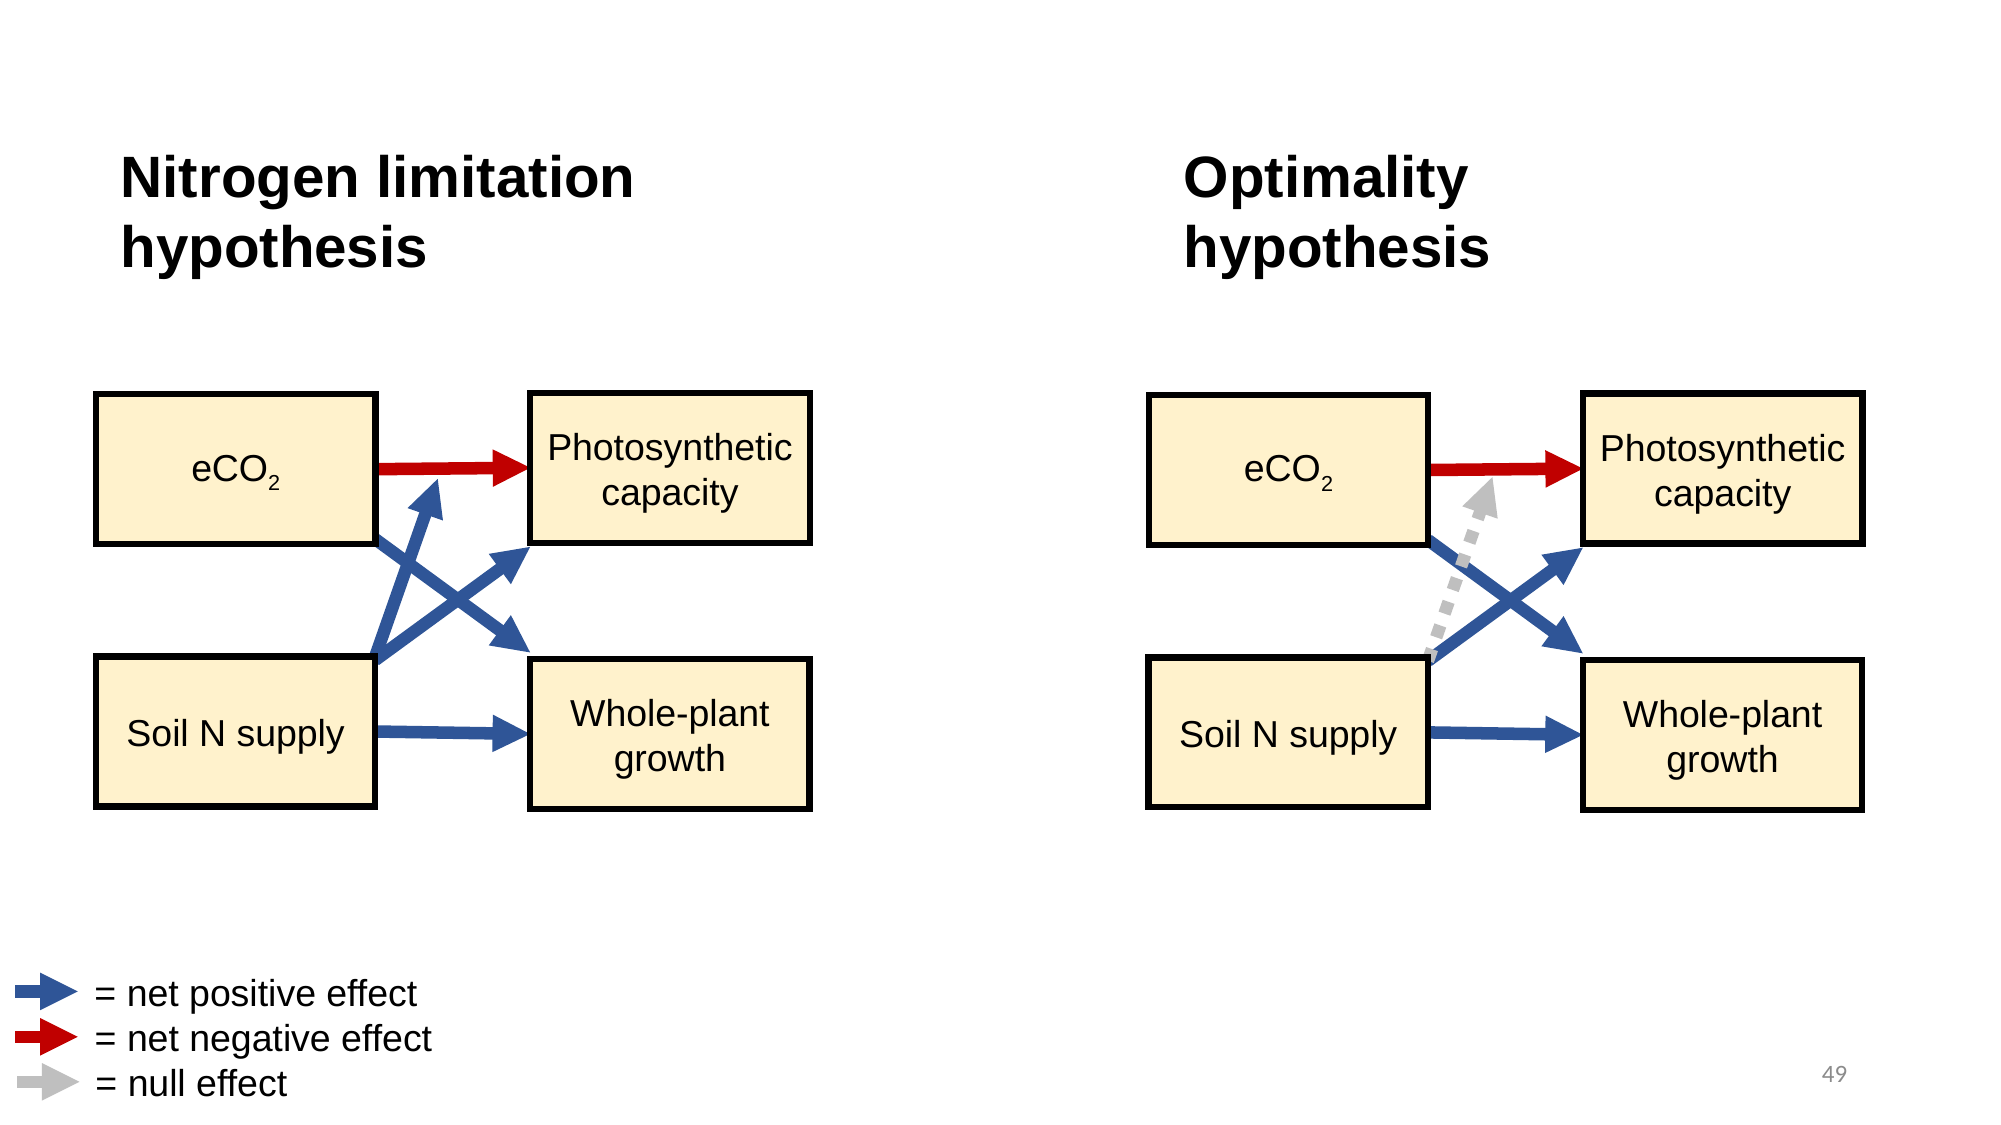

Nitrogen limitation
hypothesis
Optimality
hypothesis
Photosynthetic capacity
Photosynthetic capacity
eCO2
eCO2
Soil N supply
Soil N supply
Whole-plant growth
Whole-plant growth
= net positive effect
= net negative effect
49
= null effect